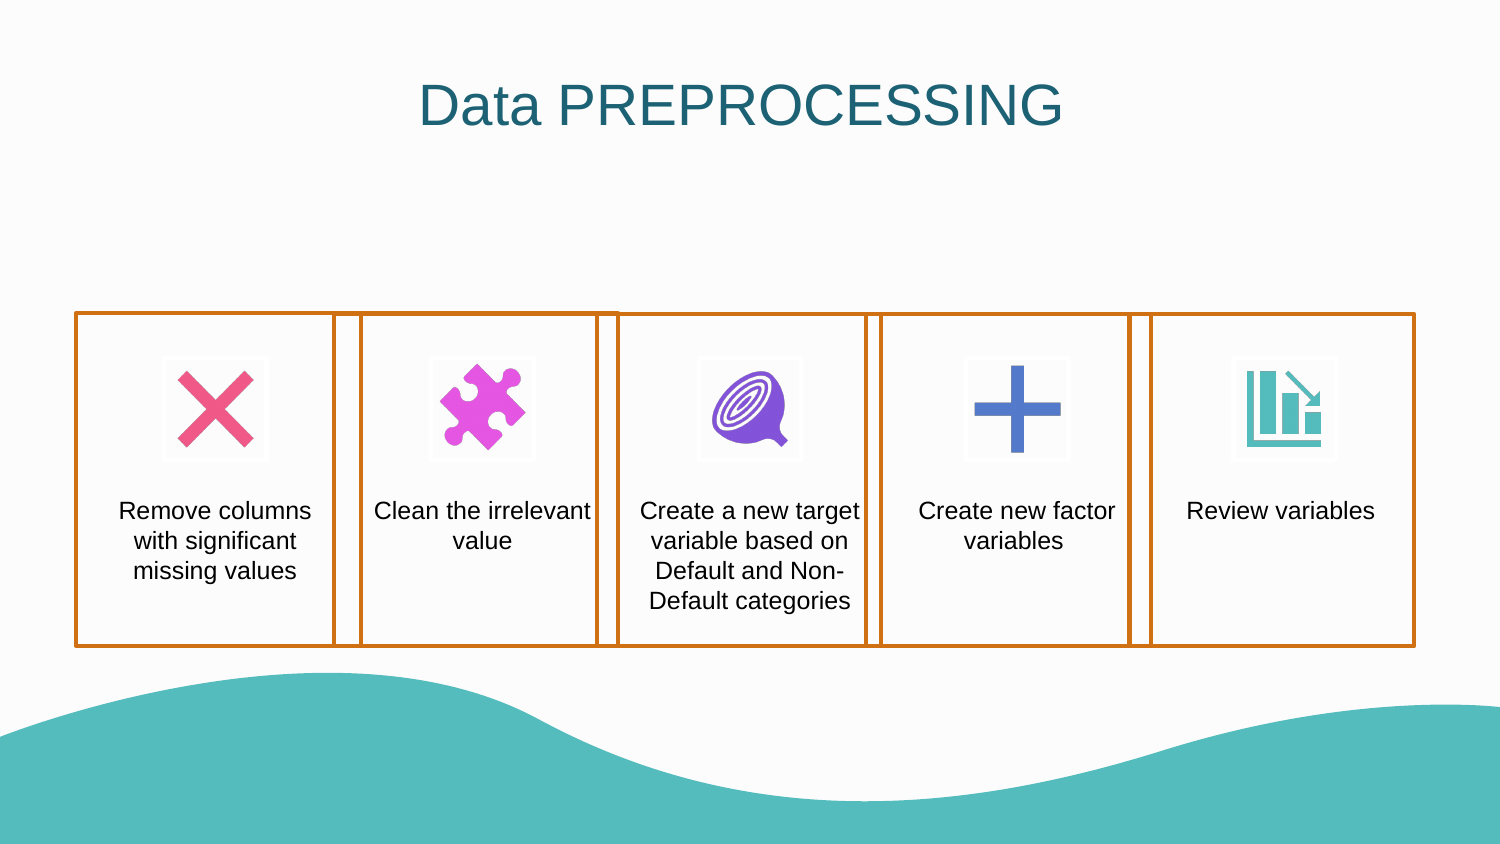

# Data PREPROCESSING
Remove columns with significant missing values
Clean the irrelevant value
Create a new target variable based on Default and Non-Default categories
Create new factor variables
Review variables